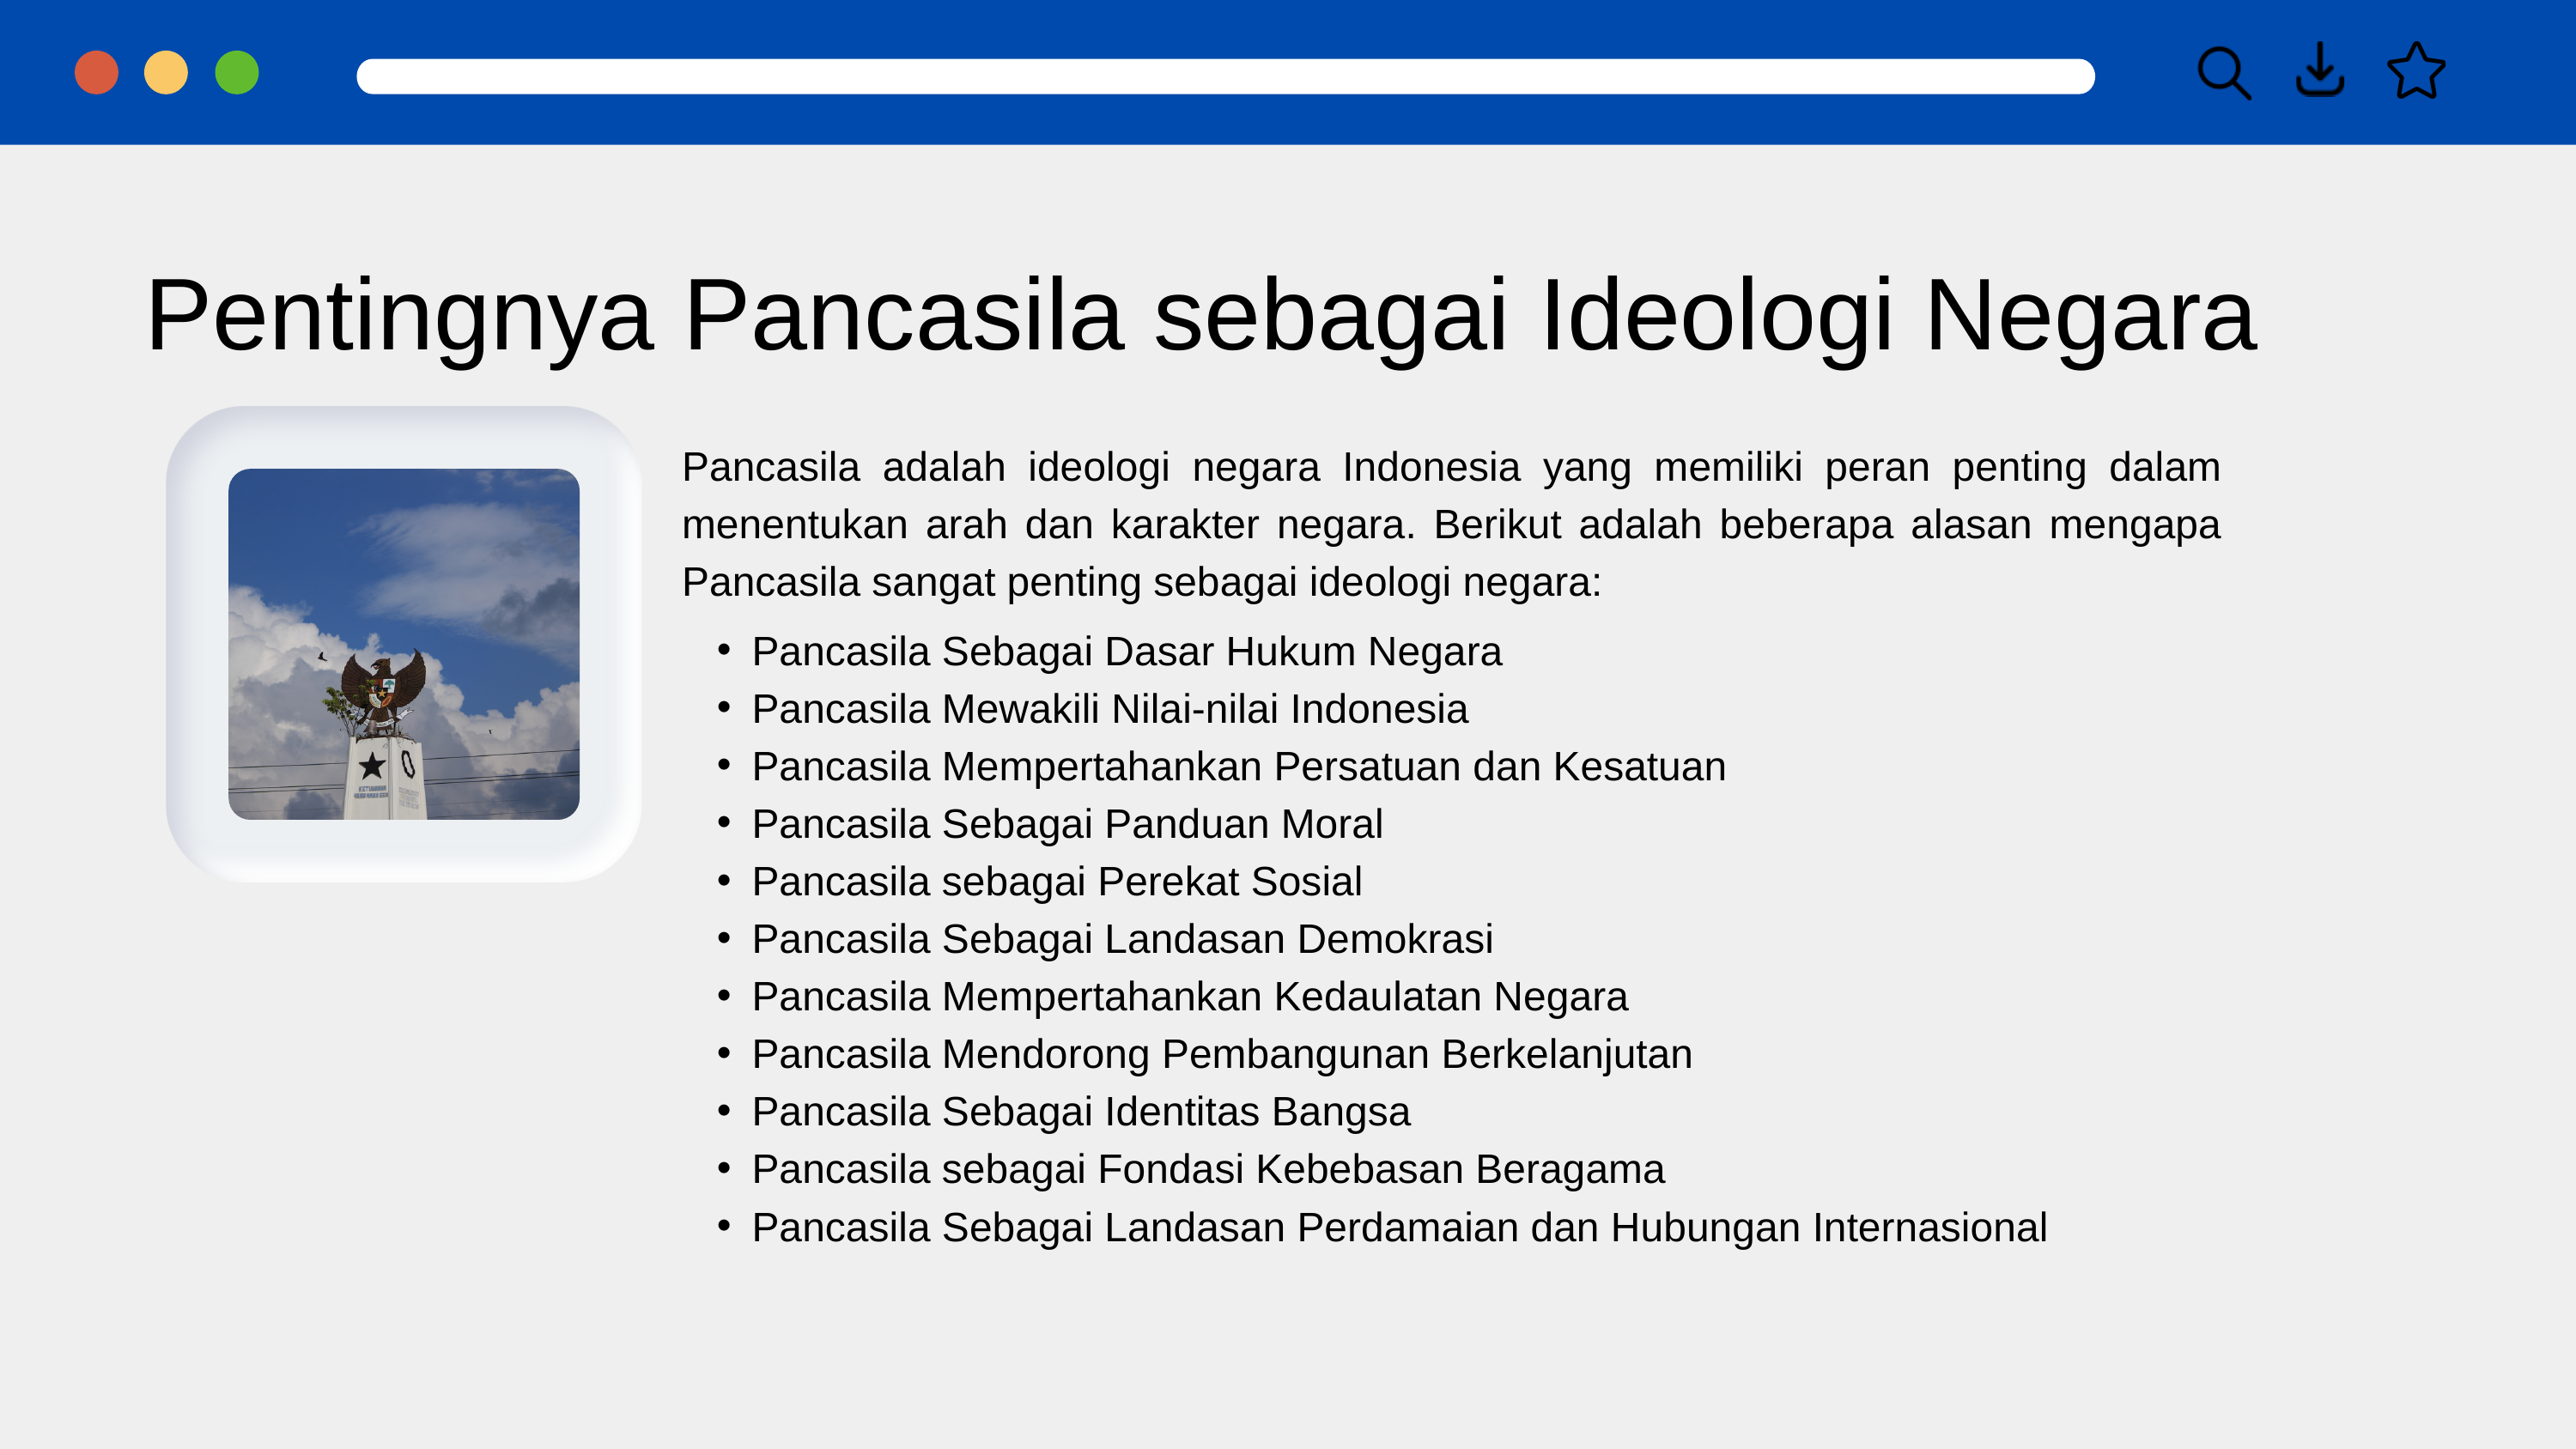

Pentingnya Pancasila sebagai Ideologi Negara

Pancasila adalah ideologi negara Indonesia yang memiliki peran penting dalam menentukan arah dan karakter negara. Berikut adalah beberapa alasan mengapa Pancasila sangat penting sebagai ideologi negara:

Pancasila Sebagai Dasar Hukum Negara
Pancasila Mewakili Nilai-nilai Indonesia
Pancasila Mempertahankan Persatuan dan Kesatuan
Pancasila Sebagai Panduan Moral
Pancasila sebagai Perekat Sosial
Pancasila Sebagai Landasan Demokrasi
Pancasila Mempertahankan Kedaulatan Negara
Pancasila Mendorong Pembangunan Berkelanjutan
Pancasila Sebagai Identitas Bangsa
Pancasila sebagai Fondasi Kebebasan Beragama
Pancasila Sebagai Landasan Perdamaian dan Hubungan Internasional